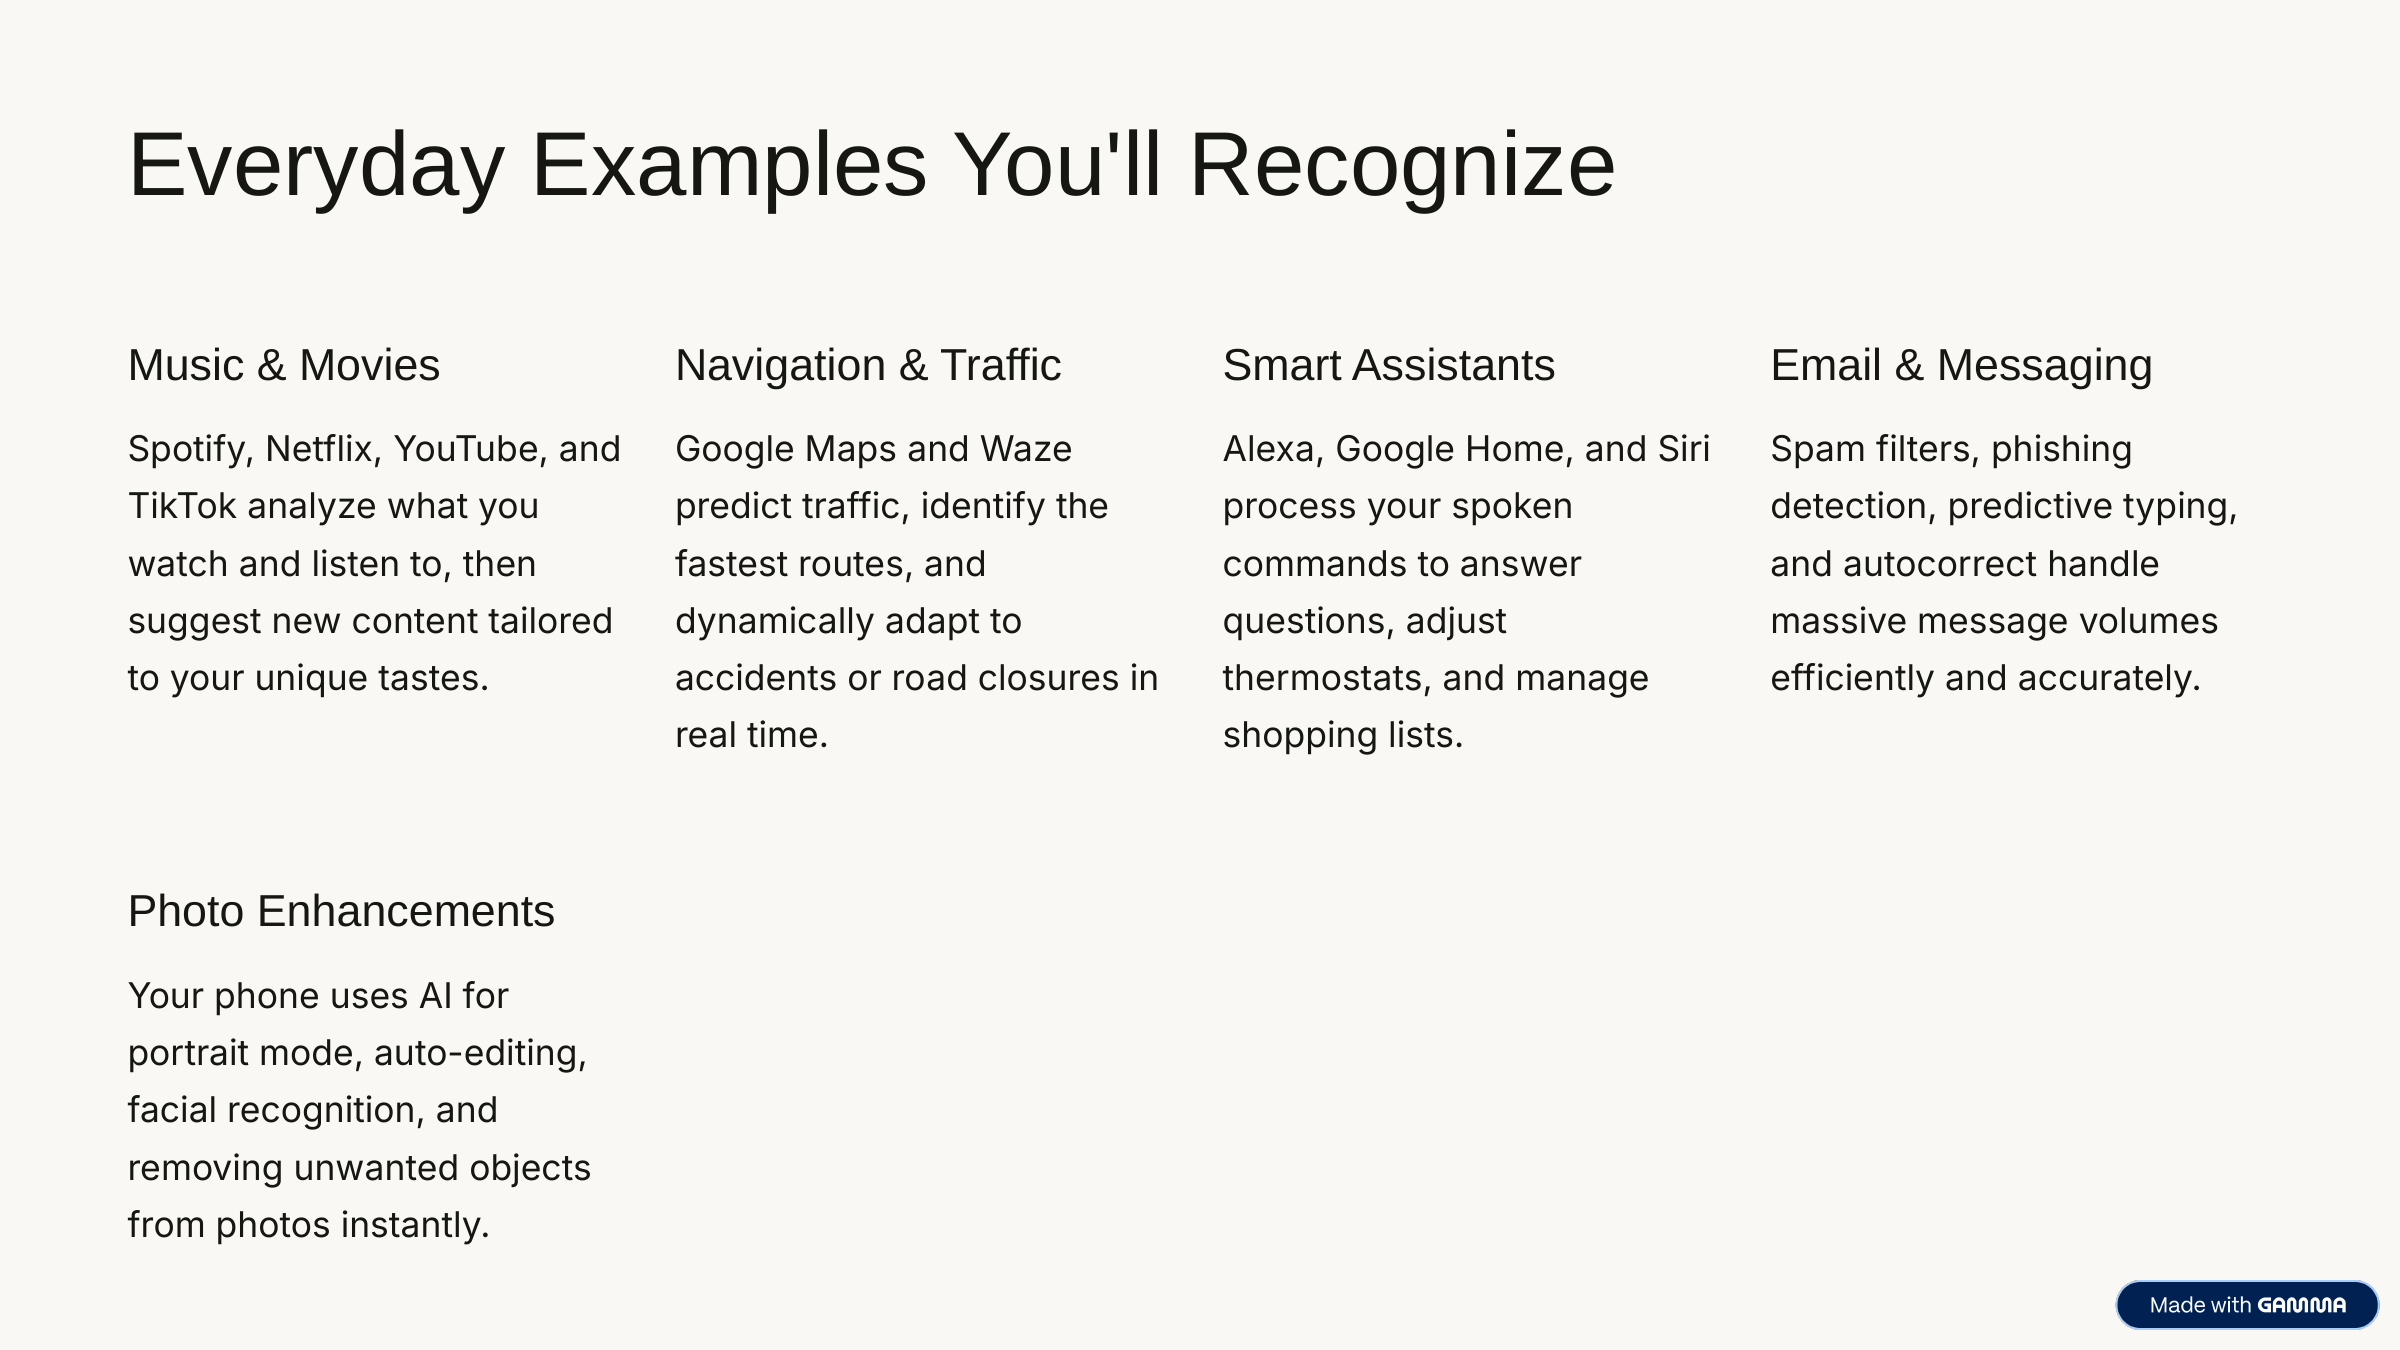

Everyday Examples You'll Recognize
Music & Movies
Navigation & Traffic
Smart Assistants
Email & Messaging
Spotify, Netflix, YouTube, and TikTok analyze what you watch and listen to, then suggest new content tailored to your unique tastes.
Google Maps and Waze predict traffic, identify the fastest routes, and dynamically adapt to accidents or road closures in real time.
Alexa, Google Home, and Siri process your spoken commands to answer questions, adjust thermostats, and manage shopping lists.
Spam filters, phishing detection, predictive typing, and autocorrect handle massive message volumes efficiently and accurately.
Photo Enhancements
Your phone uses AI for portrait mode, auto-editing, facial recognition, and removing unwanted objects from photos instantly.